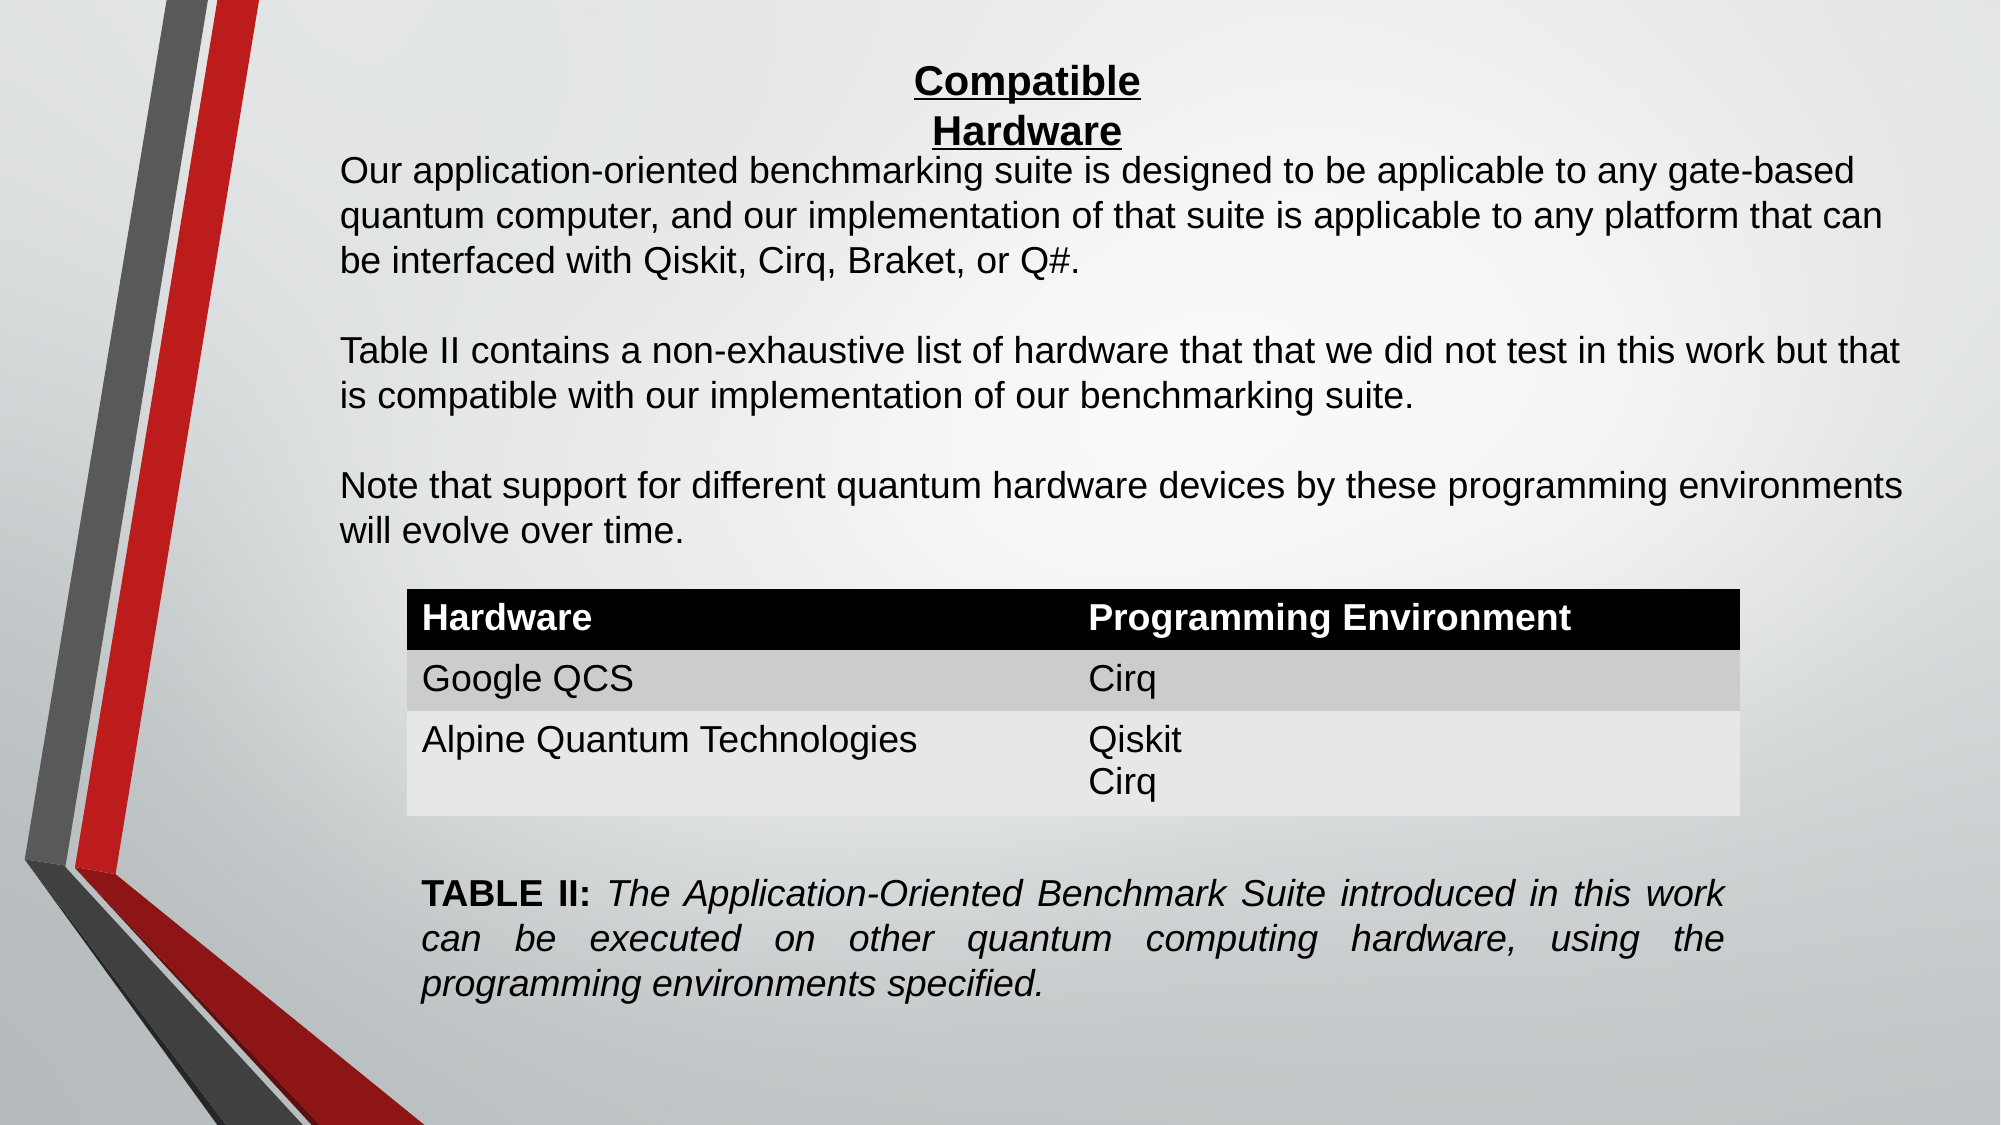

Compatible Hardware
Our application-oriented benchmarking suite is designed to be applicable to any gate-based quantum computer, and our implementation of that suite is applicable to any platform that can be interfaced with Qiskit, Cirq, Braket, or Q#.

Table II contains a non-exhaustive list of hardware that that we did not test in this work but that is compatible with our implementation of our benchmarking suite.

Note that support for different quantum hardware devices by these programming environments will evolve over time.
| Hardware | Programming Environment |
| --- | --- |
| Google QCS | Cirq |
| Alpine Quantum Technologies | Qiskit Cirq |
TABLE II: The Application-Oriented Benchmark Suite introduced in this work can be executed on other quantum computing hardware, using the programming environments specified.